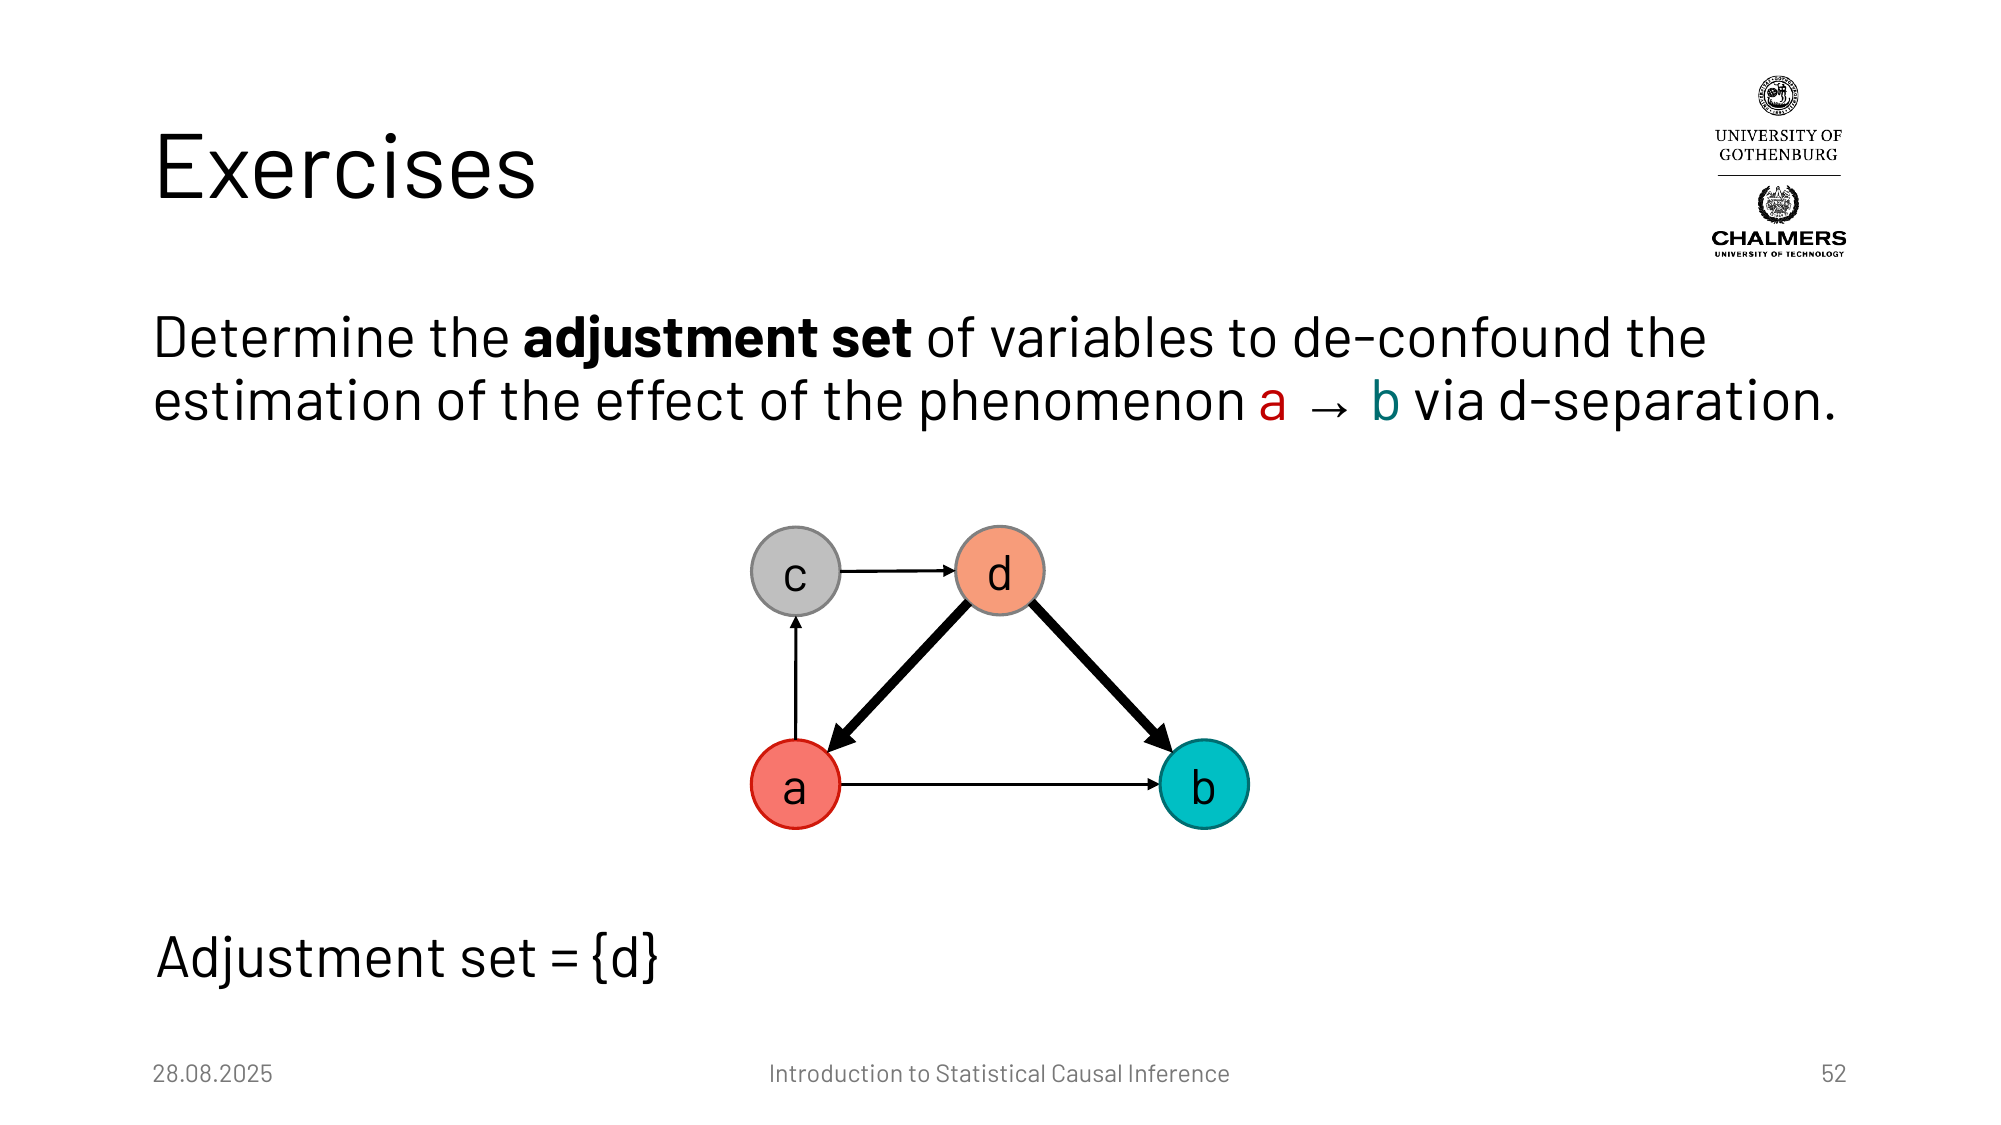

# Exercises
Determine the adjustment set of variables to de-confound the estimation of the effect of the phenomenon a → b via d-separation.
d
c
a
b
Adjustment set = {d}
28.08.2025
Introduction to Statistical Causal Inference
52